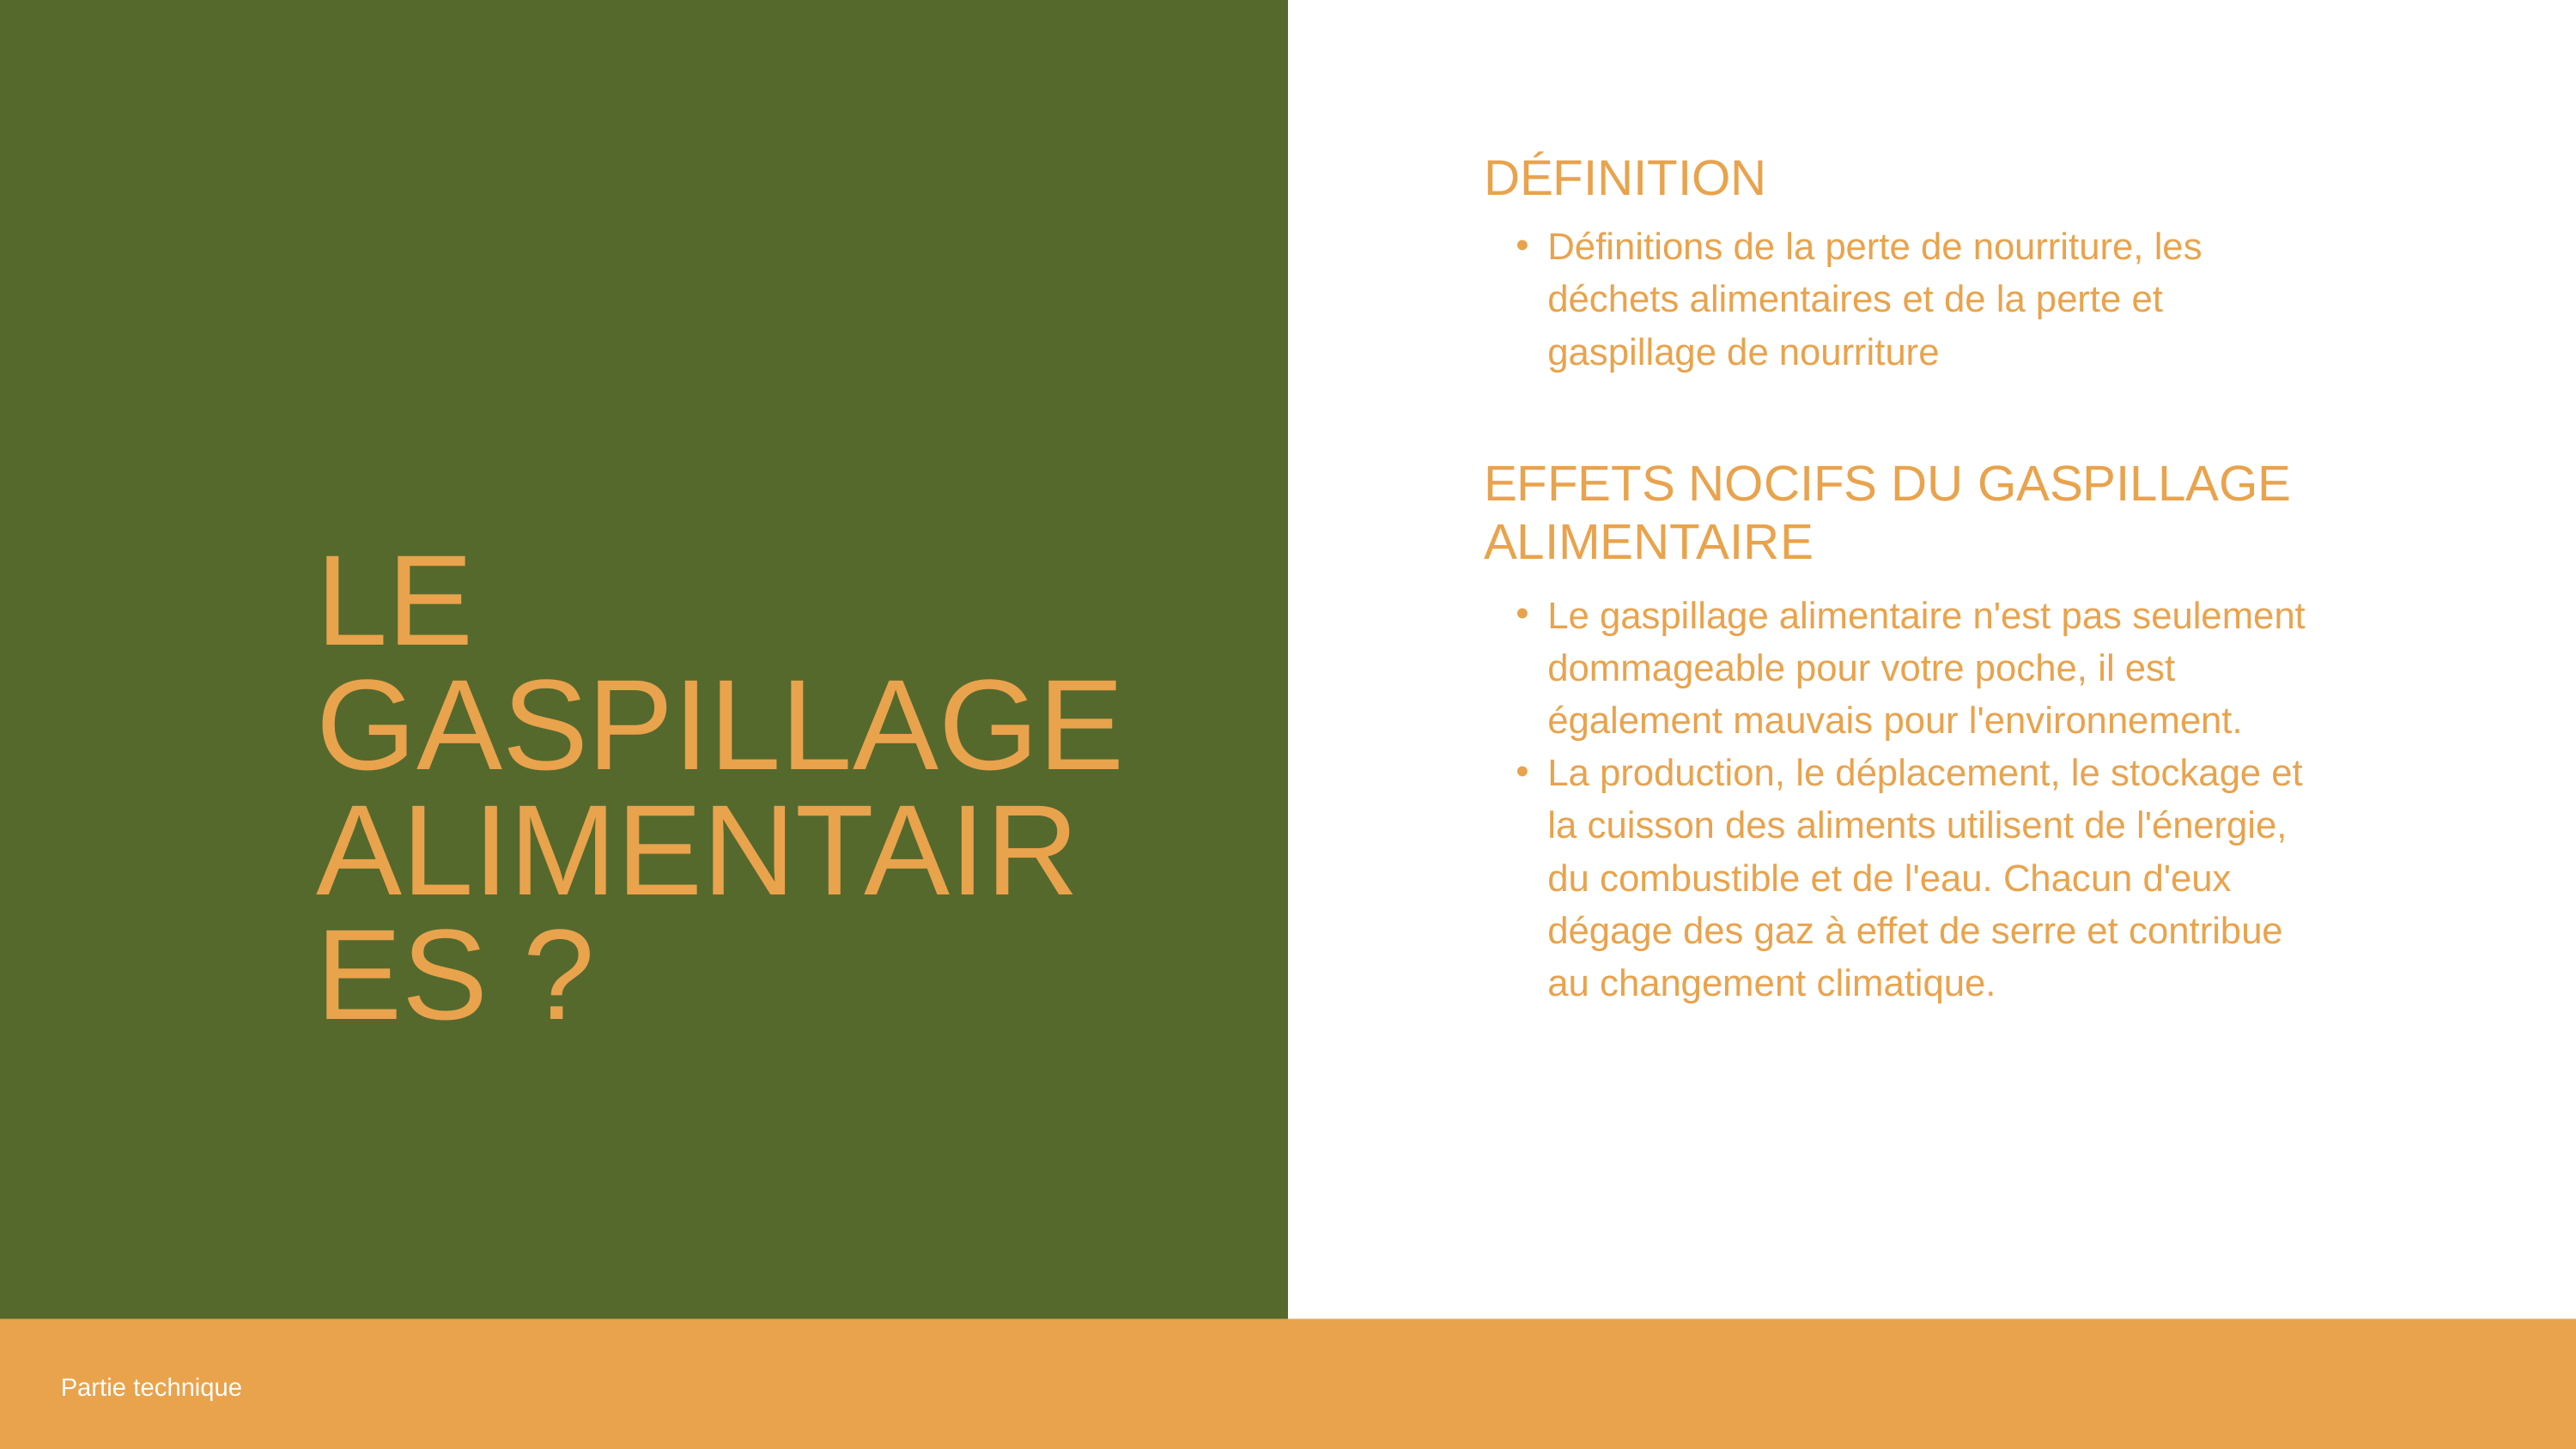

DÉFINITION
Définitions de la perte de nourriture, les déchets alimentaires et de la perte et gaspillage de nourriture
EFFETS NOCIFS DU GASPILLAGE ALIMENTAIRE
Le gaspillage alimentaire n'est pas seulement dommageable pour votre poche, il est également mauvais pour l'environnement.
La production, le déplacement, le stockage et la cuisson des aliments utilisent de l'énergie, du combustible et de l'eau. Chacun d'eux dégage des gaz à effet de serre et contribue au changement climatique.
LE GASPILLAGE ALIMENTAIRES ?

Partie technique